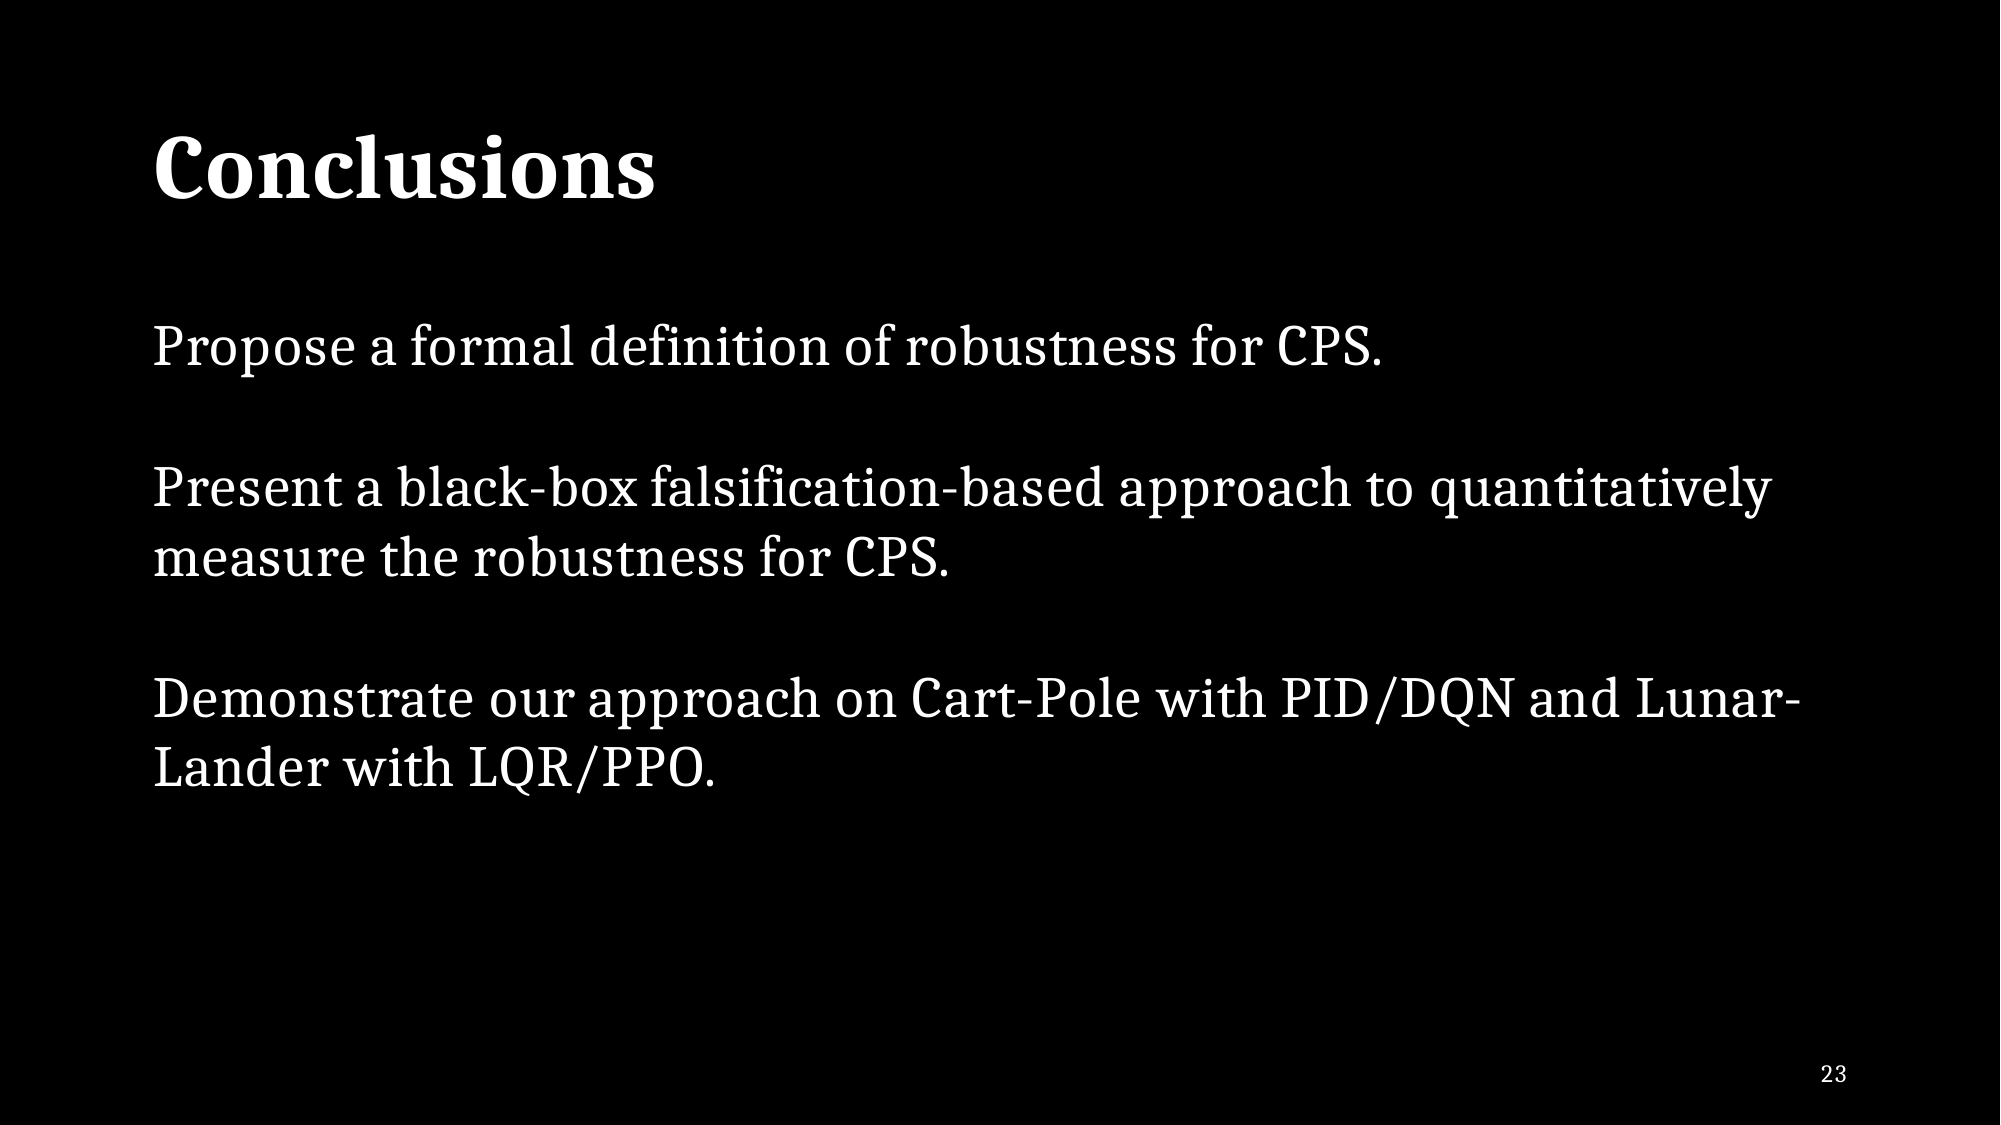

# Conclusions
Propose a formal definition of robustness for CPS.
Present a black-box falsification-based approach to quantitatively measure the robustness for CPS.
Demonstrate our approach on Cart-Pole with PID/DQN and Lunar-Lander with LQR/PPO.
23